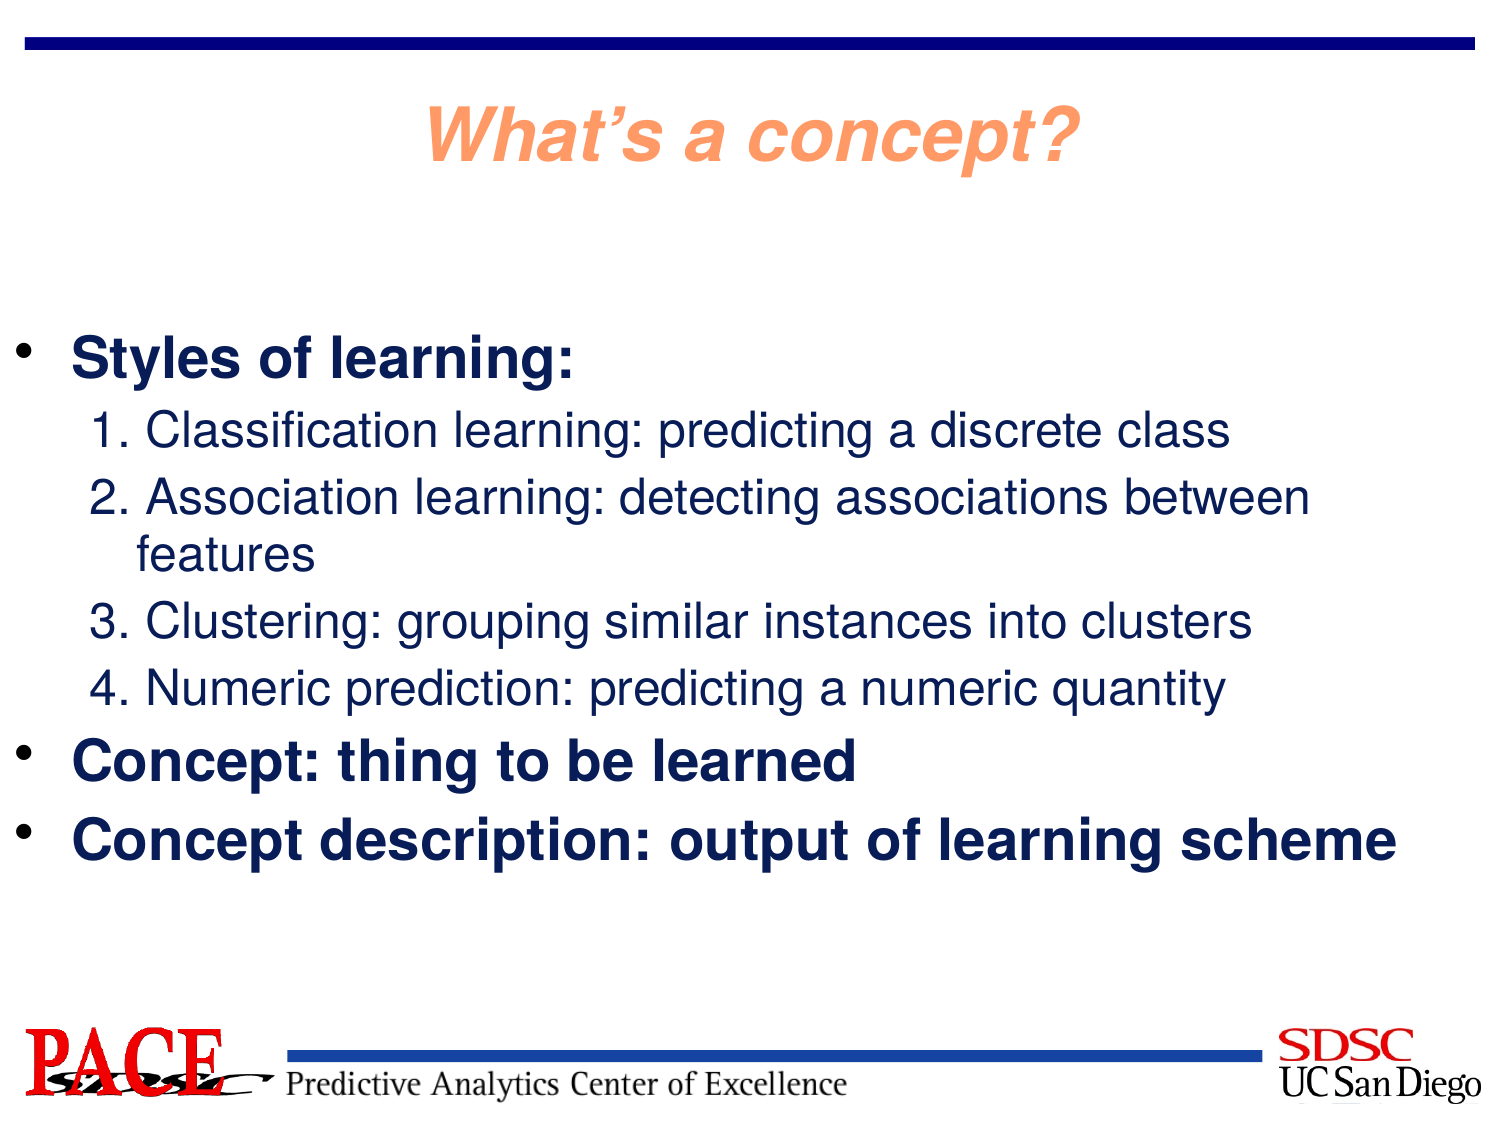

# What’s a concept?
Styles of learning:
1. Classification learning: predicting a discrete class
2. Association learning: detecting associations between features
3. Clustering: grouping similar instances into clusters
4. Numeric prediction: predicting a numeric quantity
Concept: thing to be learned
Concept description: output of learning scheme